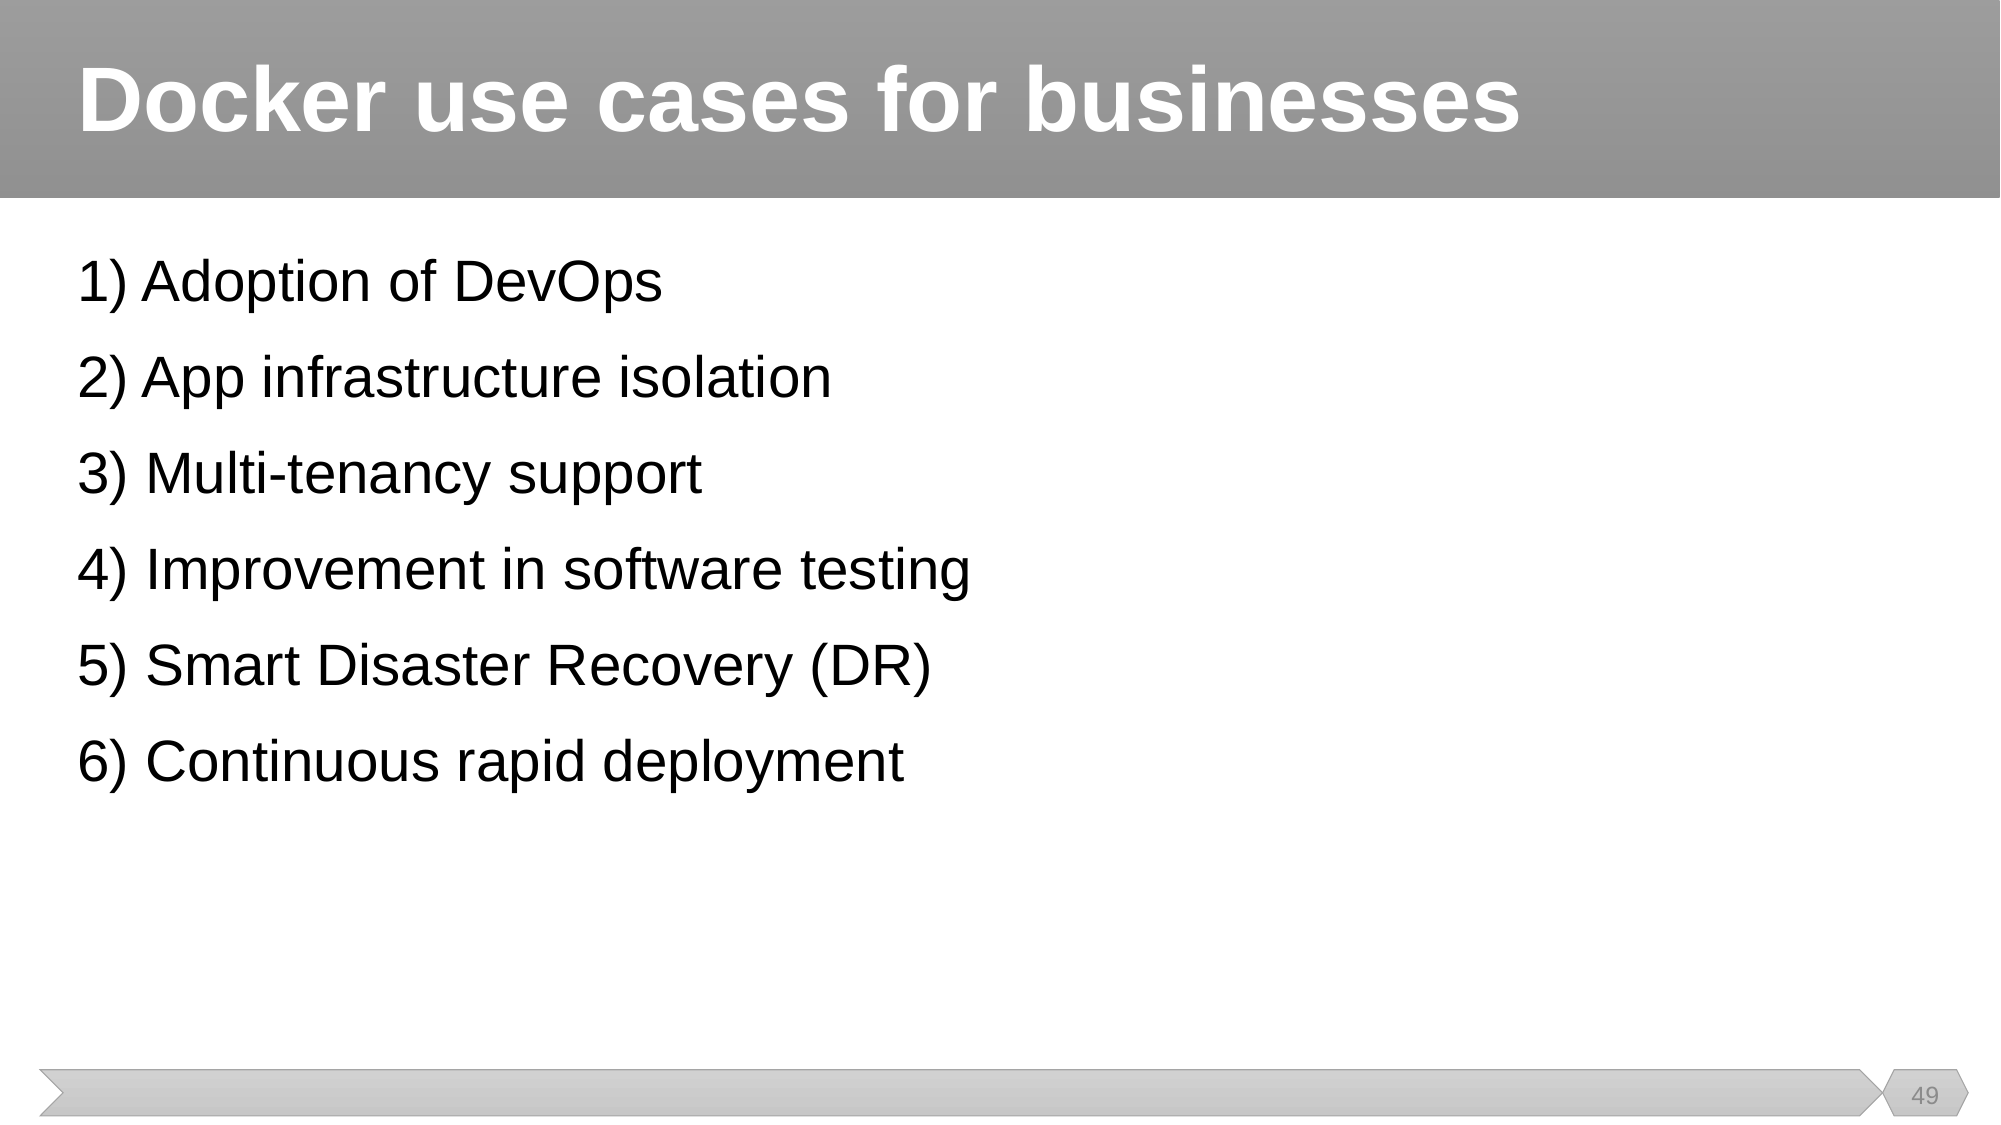

# Docker use cases for businesses
1) Adoption of DevOps
2) App infrastructure isolation
3) Multi-tenancy support
4) Improvement in software testing
5) Smart Disaster Recovery (DR)
6) Continuous rapid deployment
49